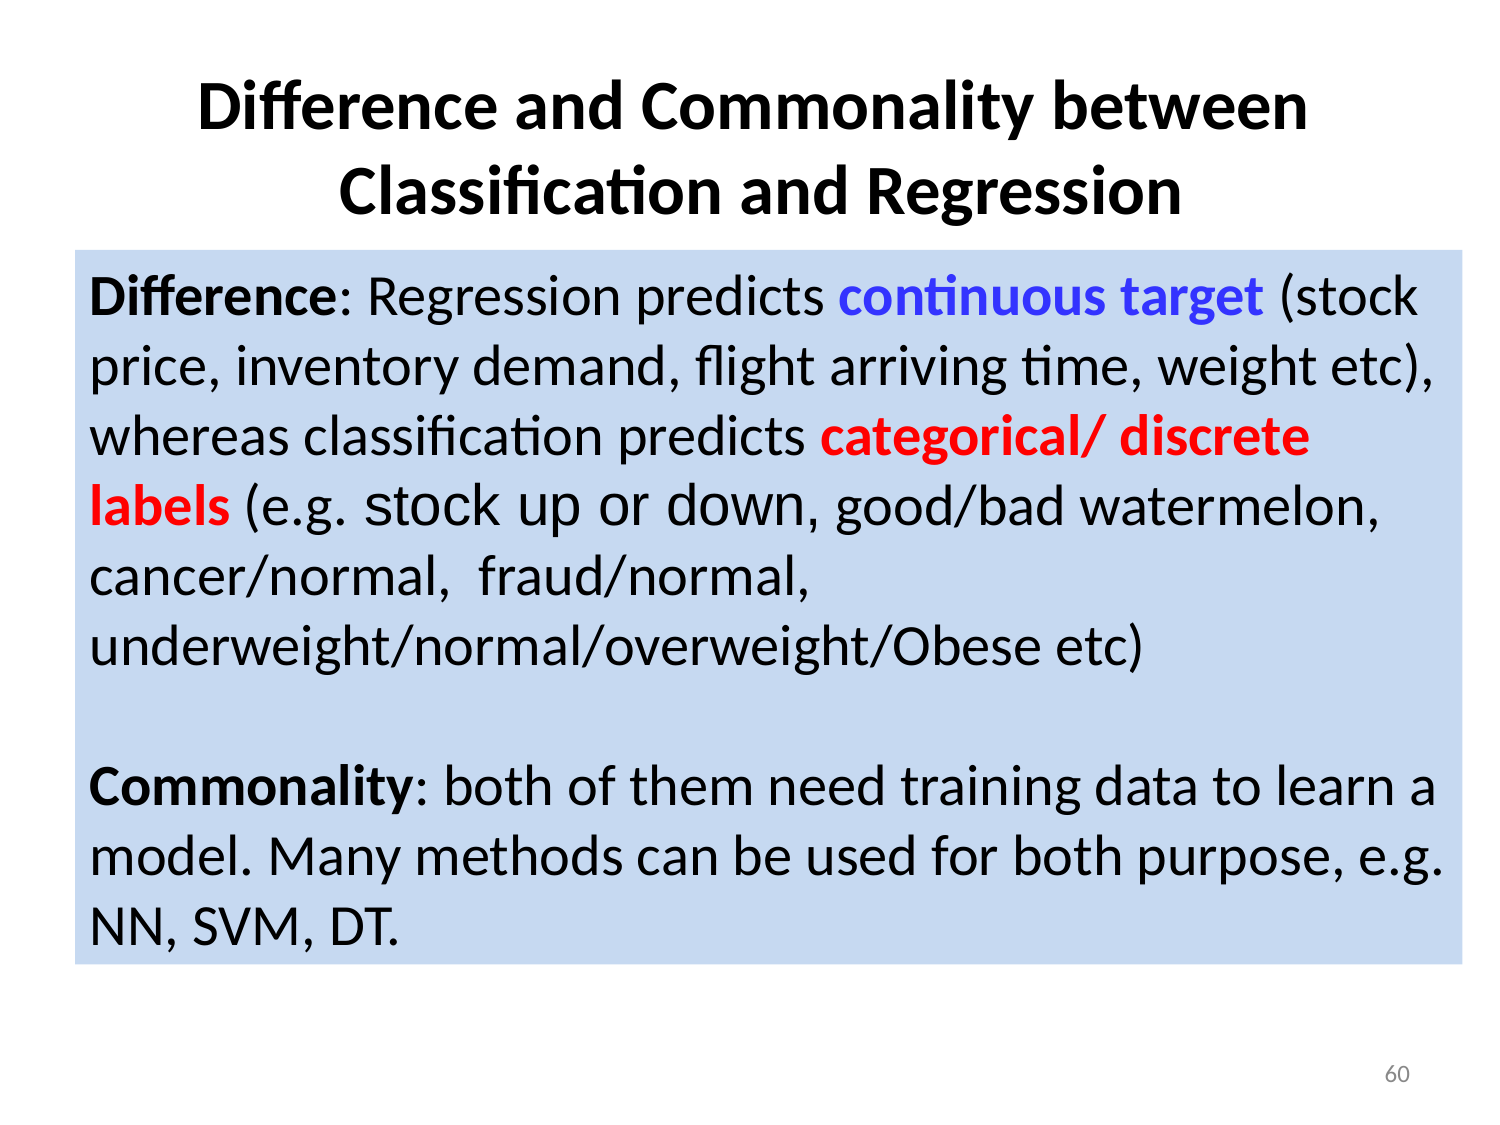

# Difference and Commonality between Classification and Regression
Difference: Regression predicts continuous target (stock price, inventory demand, flight arriving time, weight etc), whereas classification predicts categorical/ discrete labels (e.g. stock up or down, good/bad watermelon, cancer/normal,  fraud/normal, underweight/normal/overweight/Obese etc)

Commonality: both of them need training data to learn a model. Many methods can be used for both purpose, e.g. NN, SVM, DT.
60